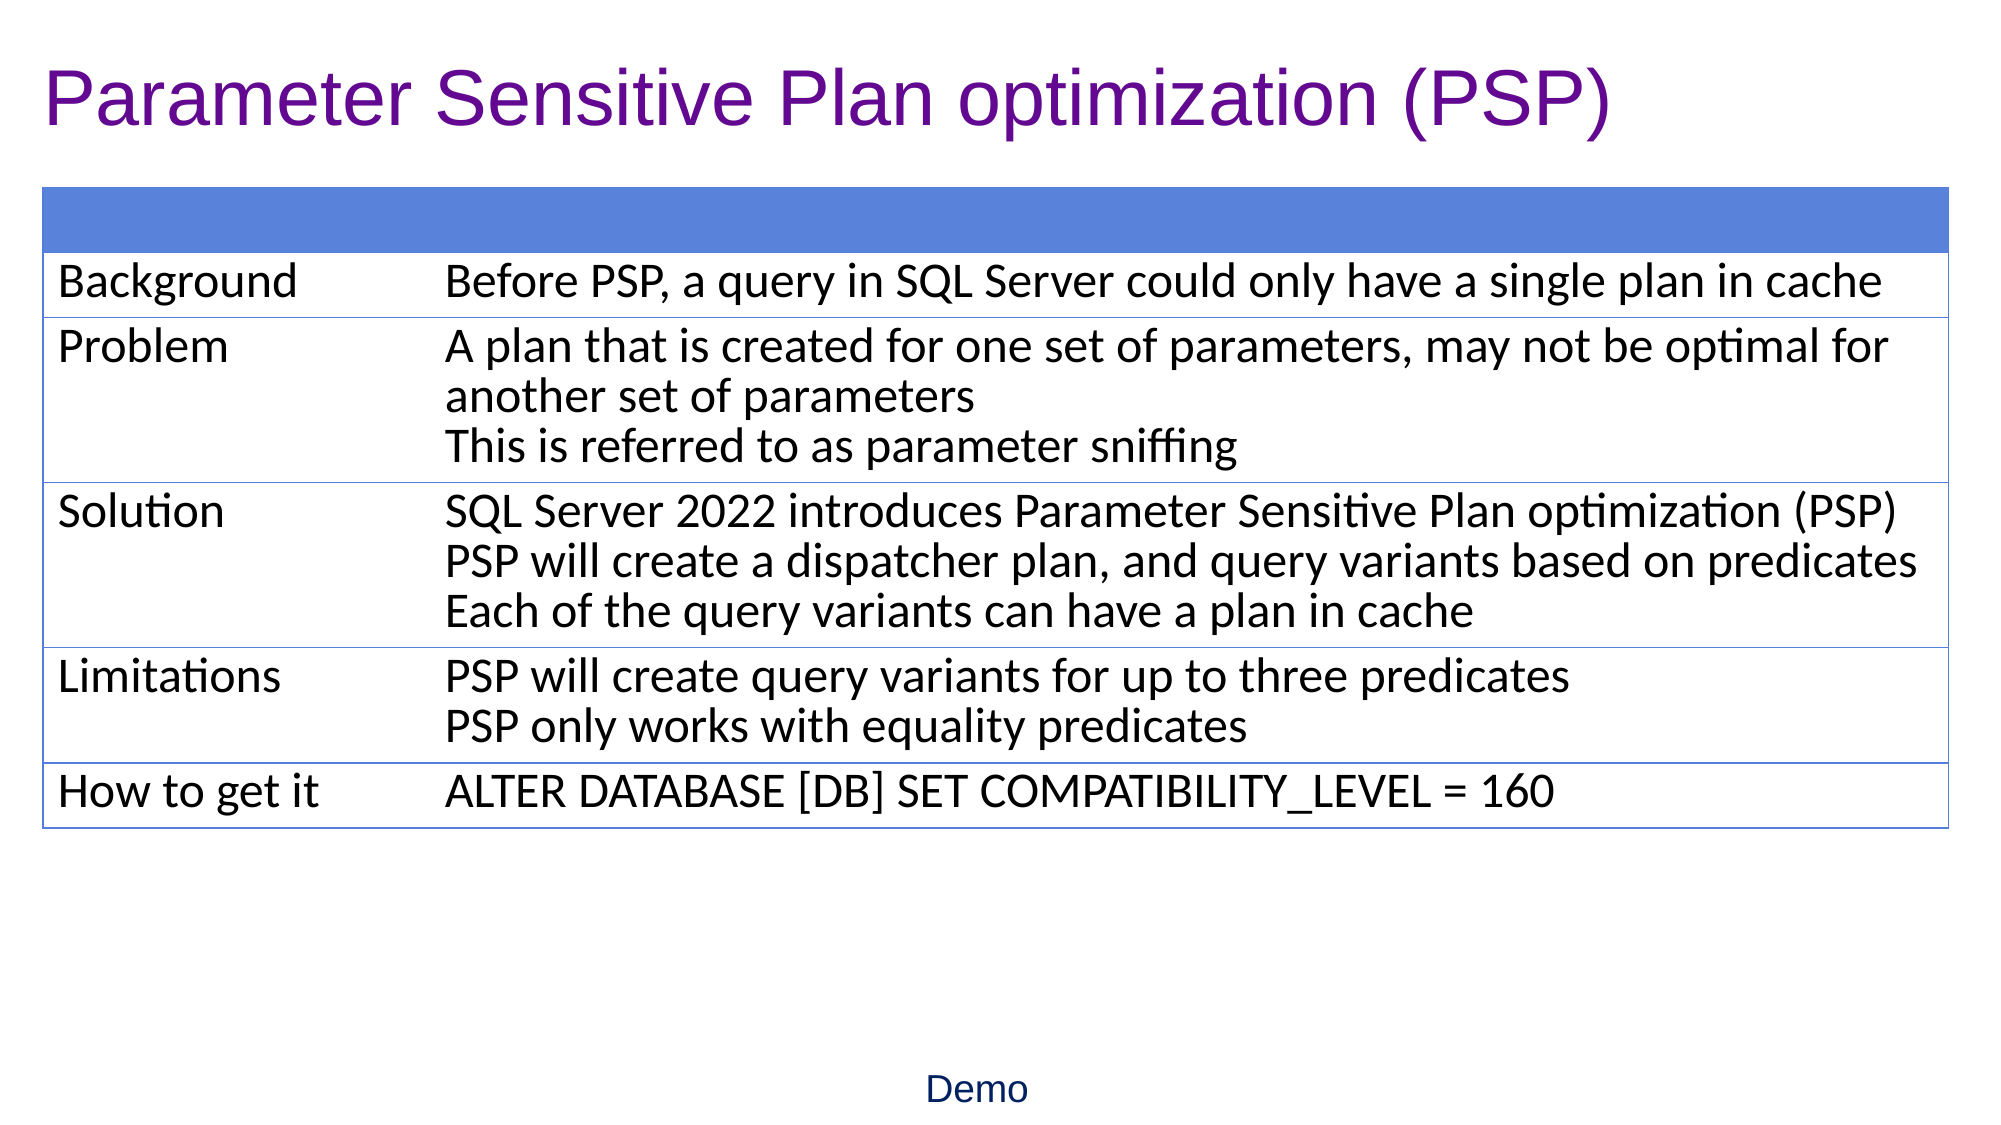

Parameter Sensitive Plan optimization (PSP)
|  |  |
| --- | --- |
| Background | Before PSP, a query in SQL Server could only have a single plan in cache |
| Problem | A plan that is created for one set of parameters, may not be optimal for another set of parameters This is referred to as parameter sniffing |
| Solution | SQL Server 2022 introduces Parameter Sensitive Plan optimization (PSP) PSP will create a dispatcher plan, and query variants based on predicates Each of the query variants can have a plan in cache |
| Limitations | PSP will create query variants for up to three predicates PSP only works with equality predicates |
| How to get it | ALTER DATABASE [DB] SET COMPATIBILITY\_LEVEL = 160 |
Demo